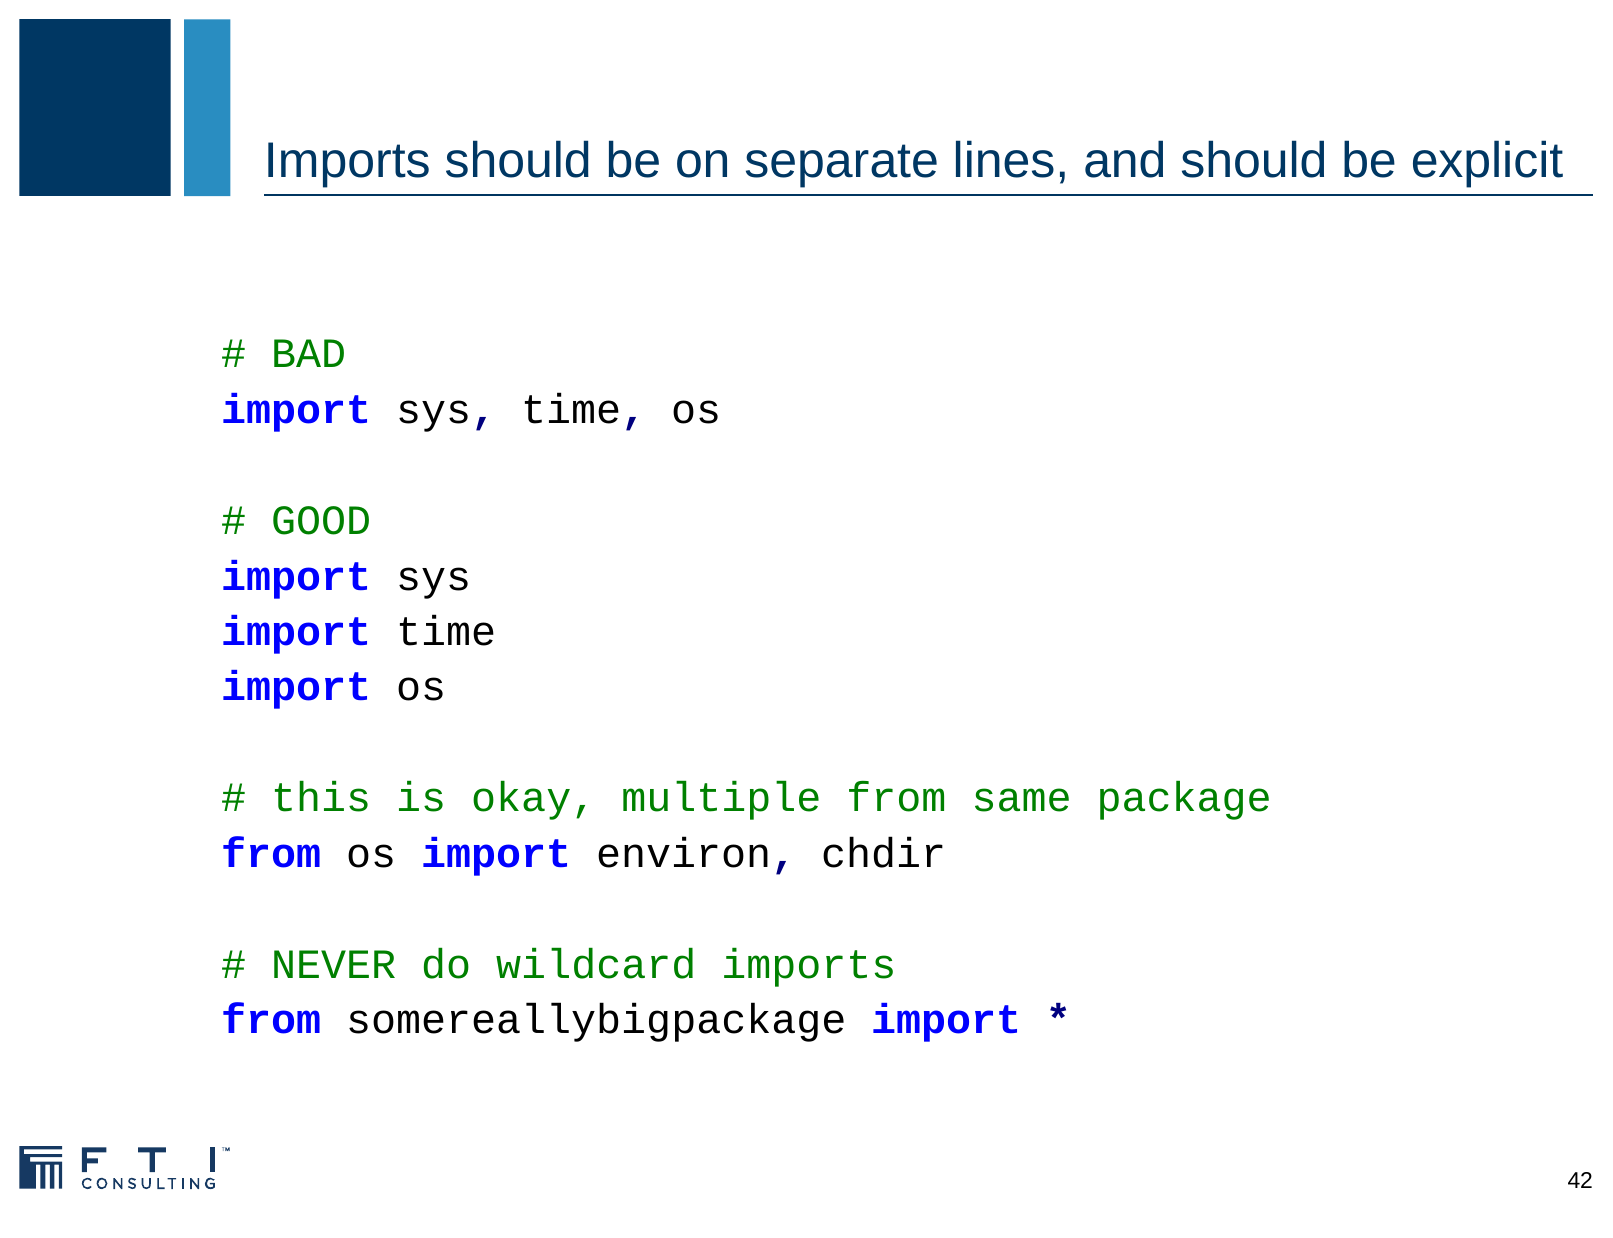

# Imports should be on separate lines, and should be explicit
# BAD
import sys, time, os

# GOOD
import sys
import time
import os

# this is okay, multiple from same package
from os import environ, chdir

# NEVER do wildcard imports
from somereallybigpackage import *
42